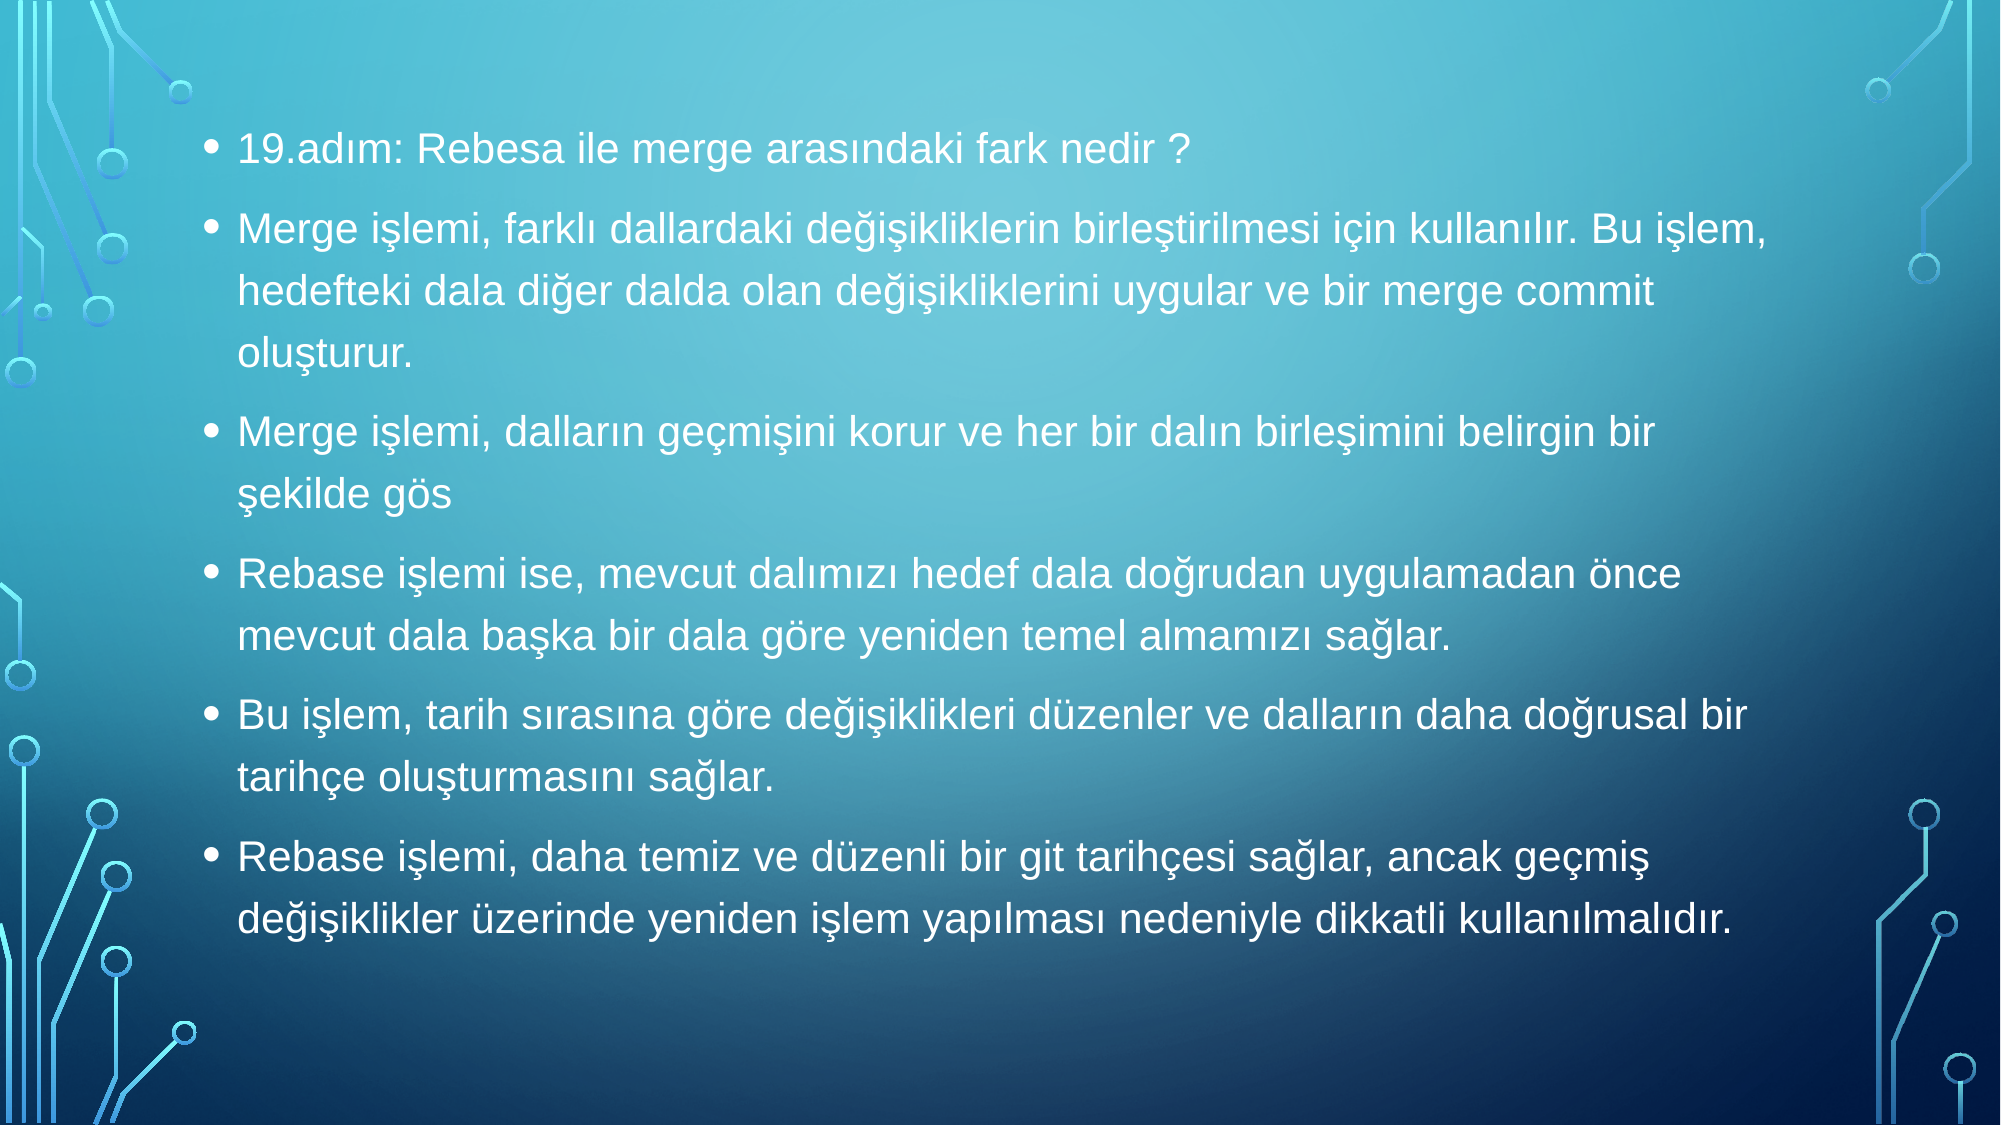

19.adım: Rebesa ile merge arasındaki fark nedir ?
Merge işlemi, farklı dallardaki değişikliklerin birleştirilmesi için kullanılır. Bu işlem, hedefteki dala diğer dalda olan değişikliklerini uygular ve bir merge commit oluşturur.
Merge işlemi, dalların geçmişini korur ve her bir dalın birleşimini belirgin bir şekilde gös
Rebase işlemi ise, mevcut dalımızı hedef dala doğrudan uygulamadan önce mevcut dala başka bir dala göre yeniden temel almamızı sağlar.
Bu işlem, tarih sırasına göre değişiklikleri düzenler ve dalların daha doğrusal bir tarihçe oluşturmasını sağlar.
Rebase işlemi, daha temiz ve düzenli bir git tarihçesi sağlar, ancak geçmiş değişiklikler üzerinde yeniden işlem yapılması nedeniyle dikkatli kullanılmalıdır.